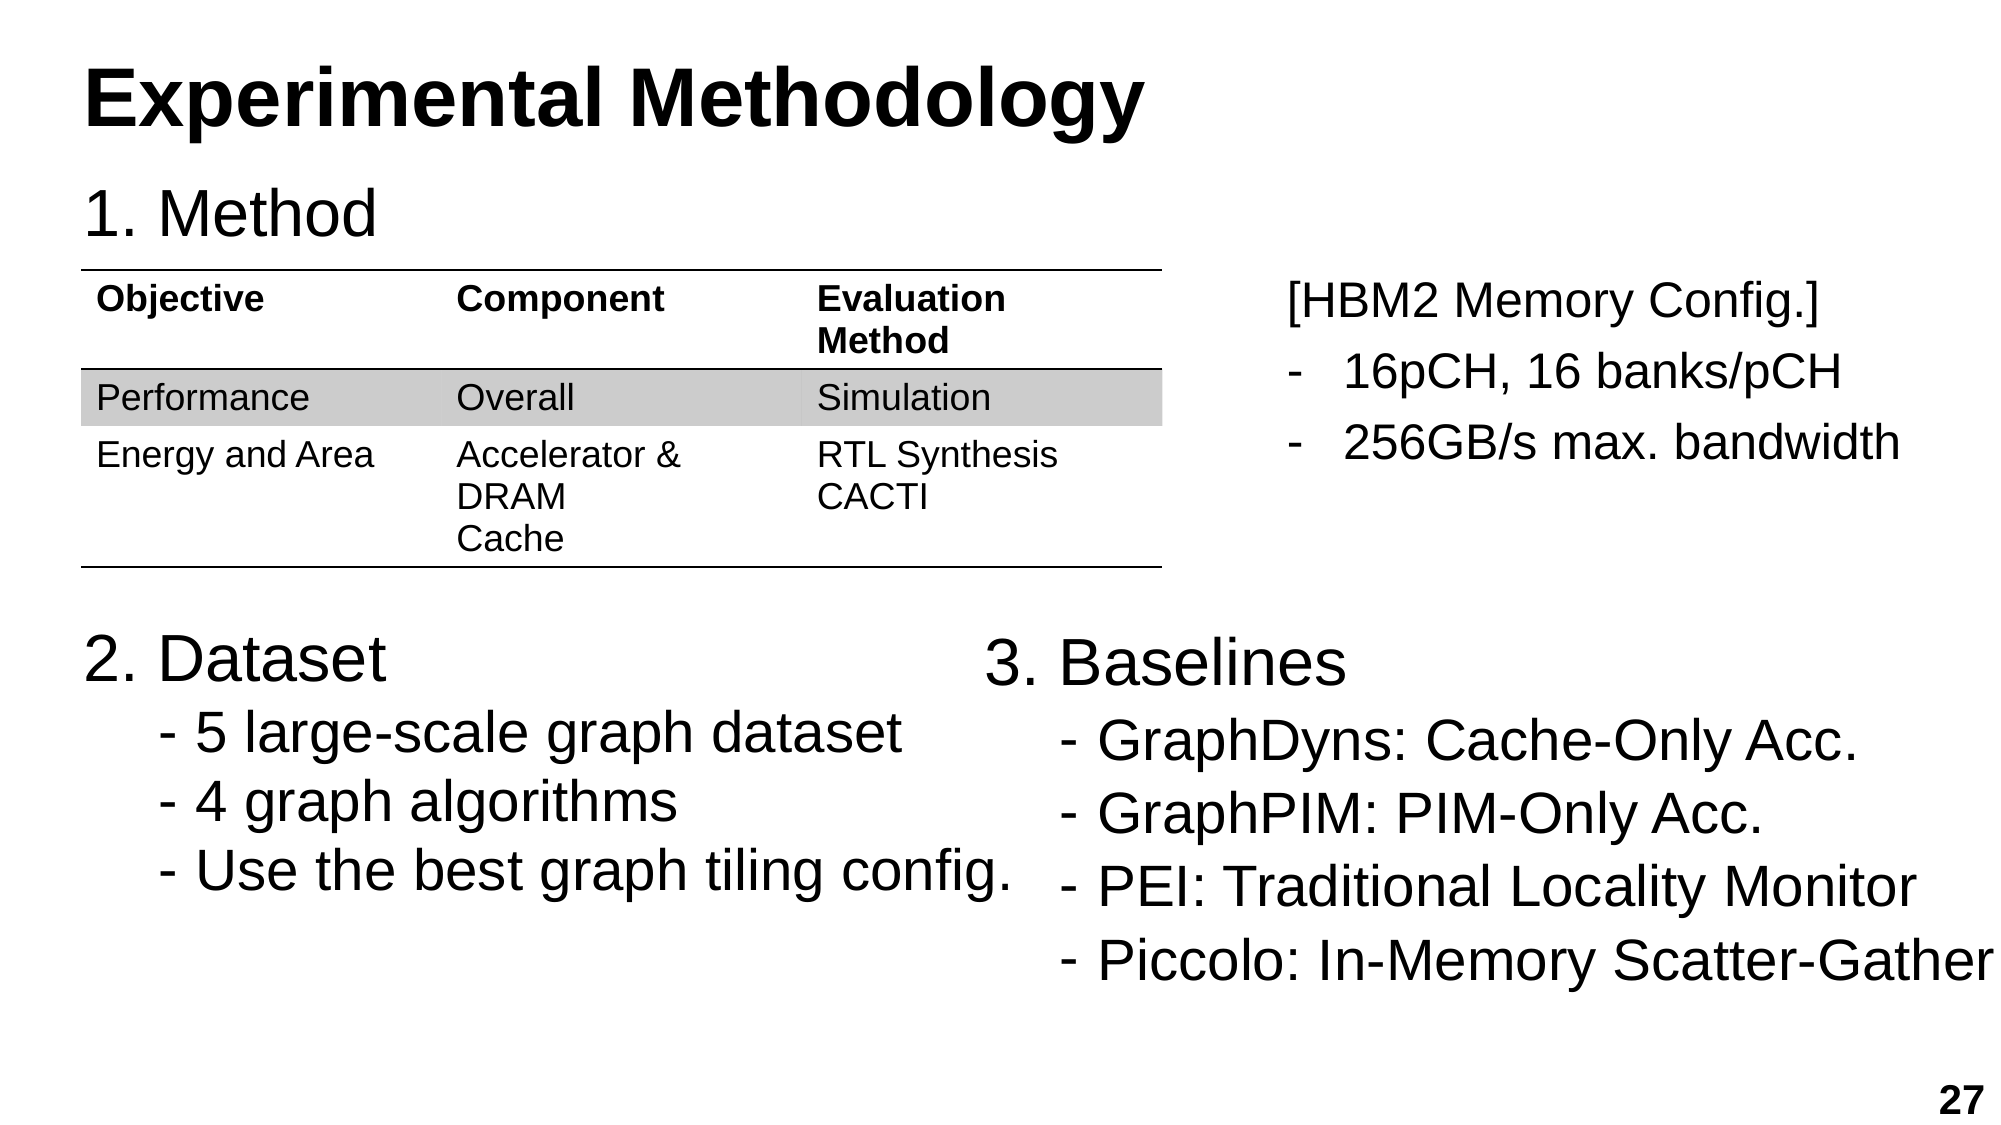

# Experimental Methodology
1. Method
| Objective | Component | Evaluation Method |
| --- | --- | --- |
| Performance | Overall | Simulation |
| Energy and Area | Accelerator & DRAM Cache | RTL Synthesis CACTI |
[HBM2 Memory Config.]
16pCH, 16 banks/pCH
256GB/s max. bandwidth
2. Dataset
5 large-scale graph dataset
4 graph algorithms
Use the best graph tiling config.
3. Baselines
GraphDyns: Cache-Only Acc.
GraphPIM: PIM-Only Acc.
PEI: Traditional Locality Monitor
Piccolo: In-Memory Scatter-Gather
27